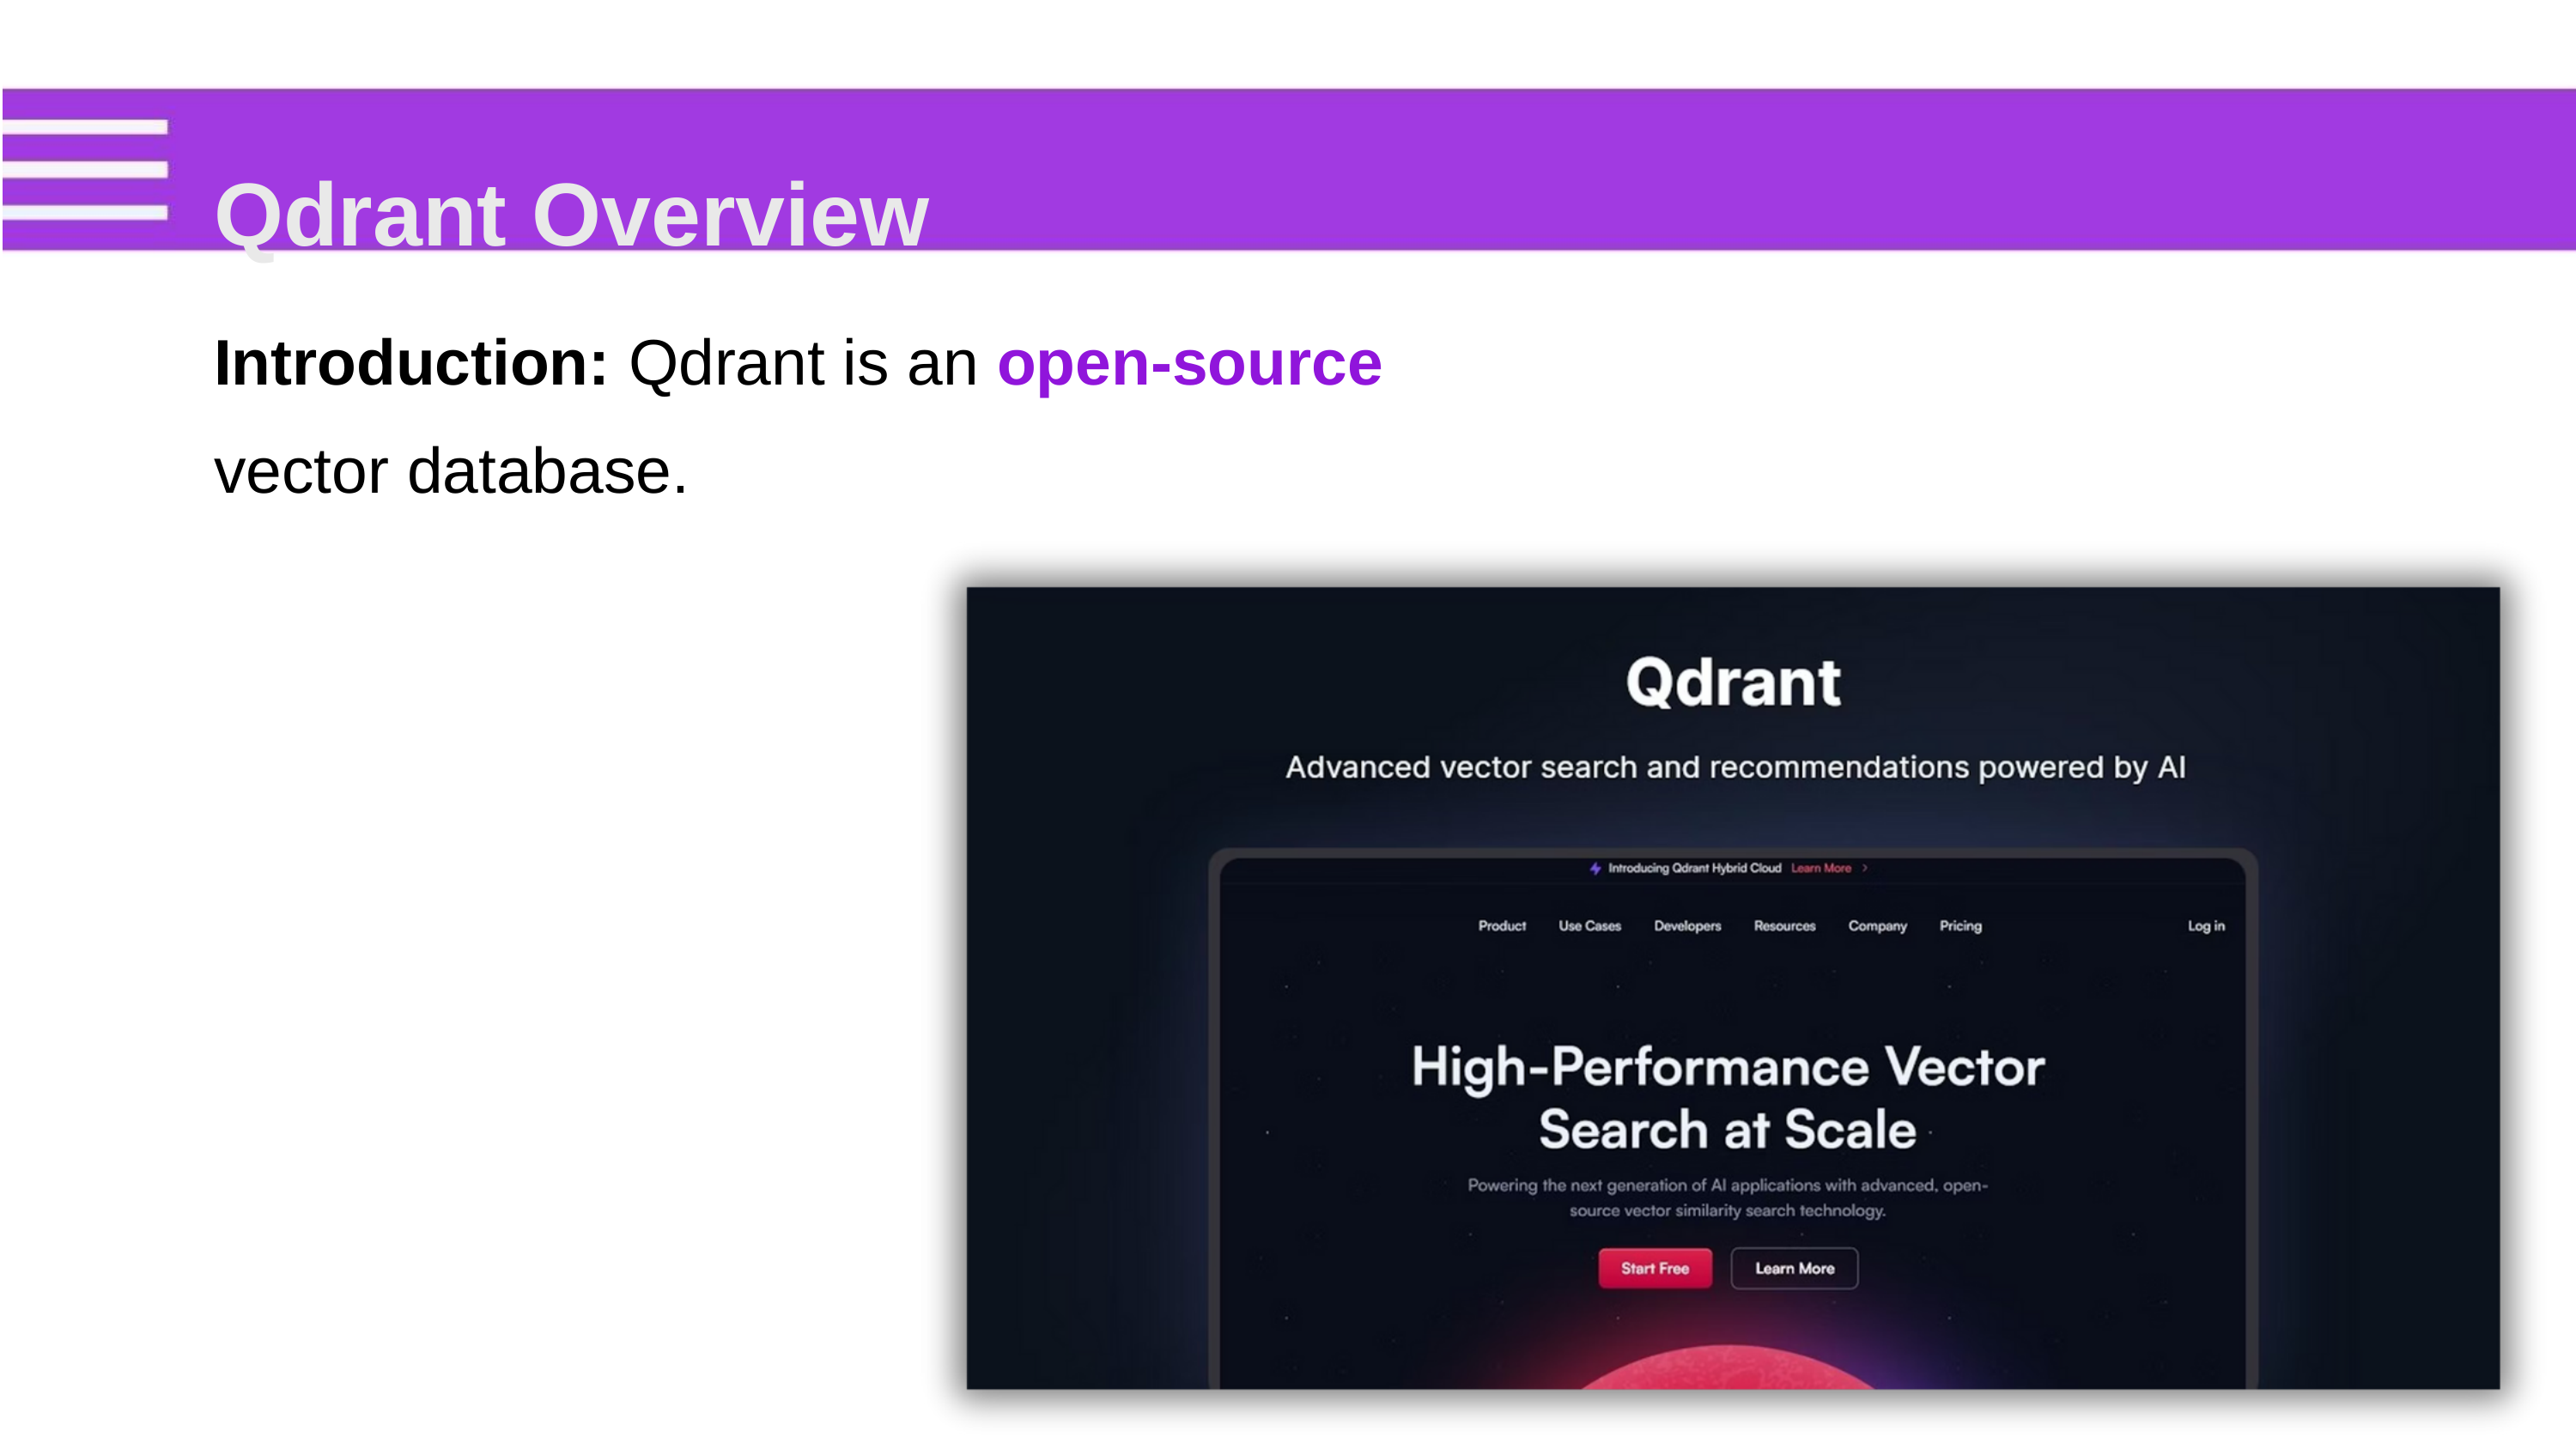

Qdrant Overview

Introduction: Qdrant is an open-source
vector database.